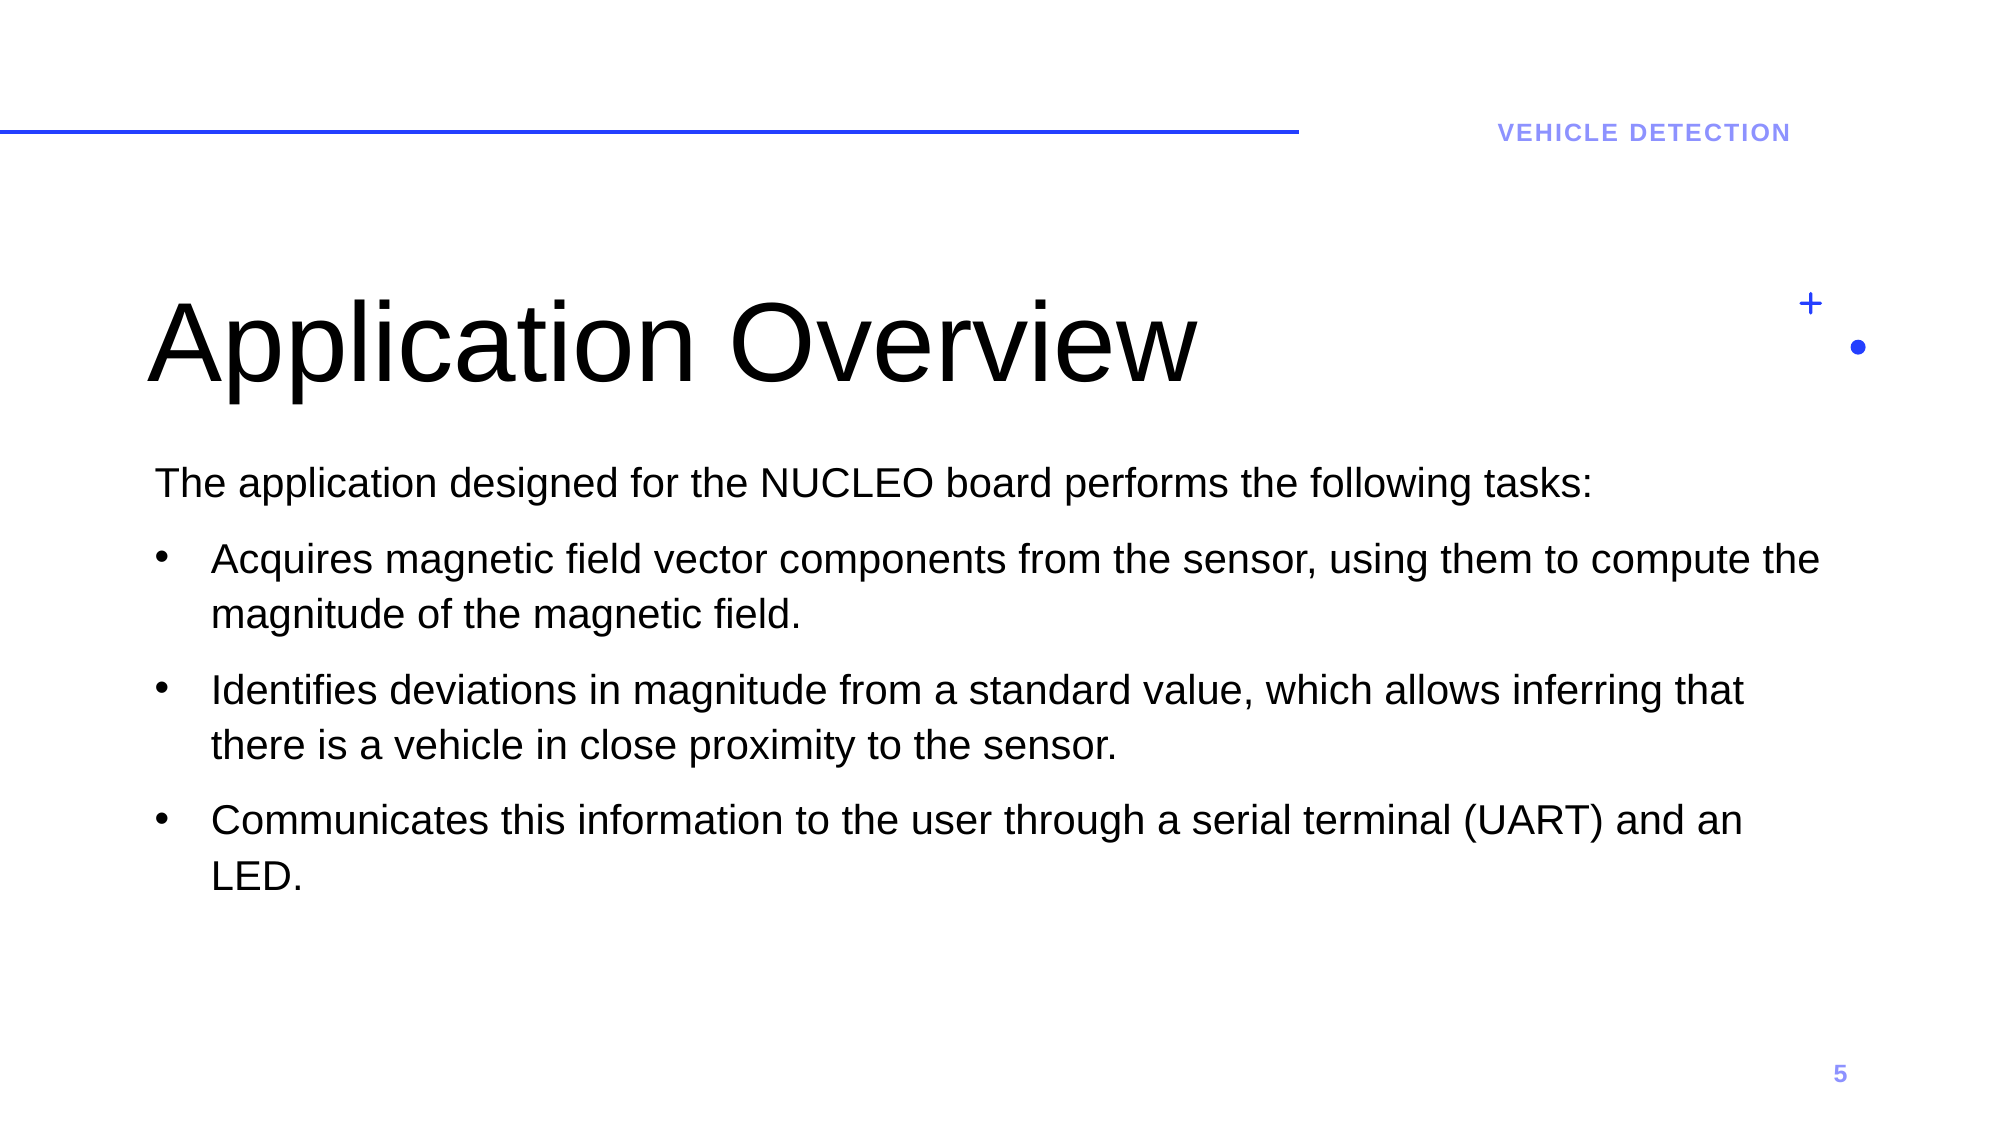

VEHICLE DETECTION
# Application Overview
The application designed for the NUCLEO board performs the following tasks:
Acquires magnetic field vector components from the sensor, using them to compute the magnitude of the magnetic field.
Identifies deviations in magnitude from a standard value, which allows inferring that there is a vehicle in close proximity to the sensor.
Communicates this information to the user through a serial terminal (UART) and an LED.
5